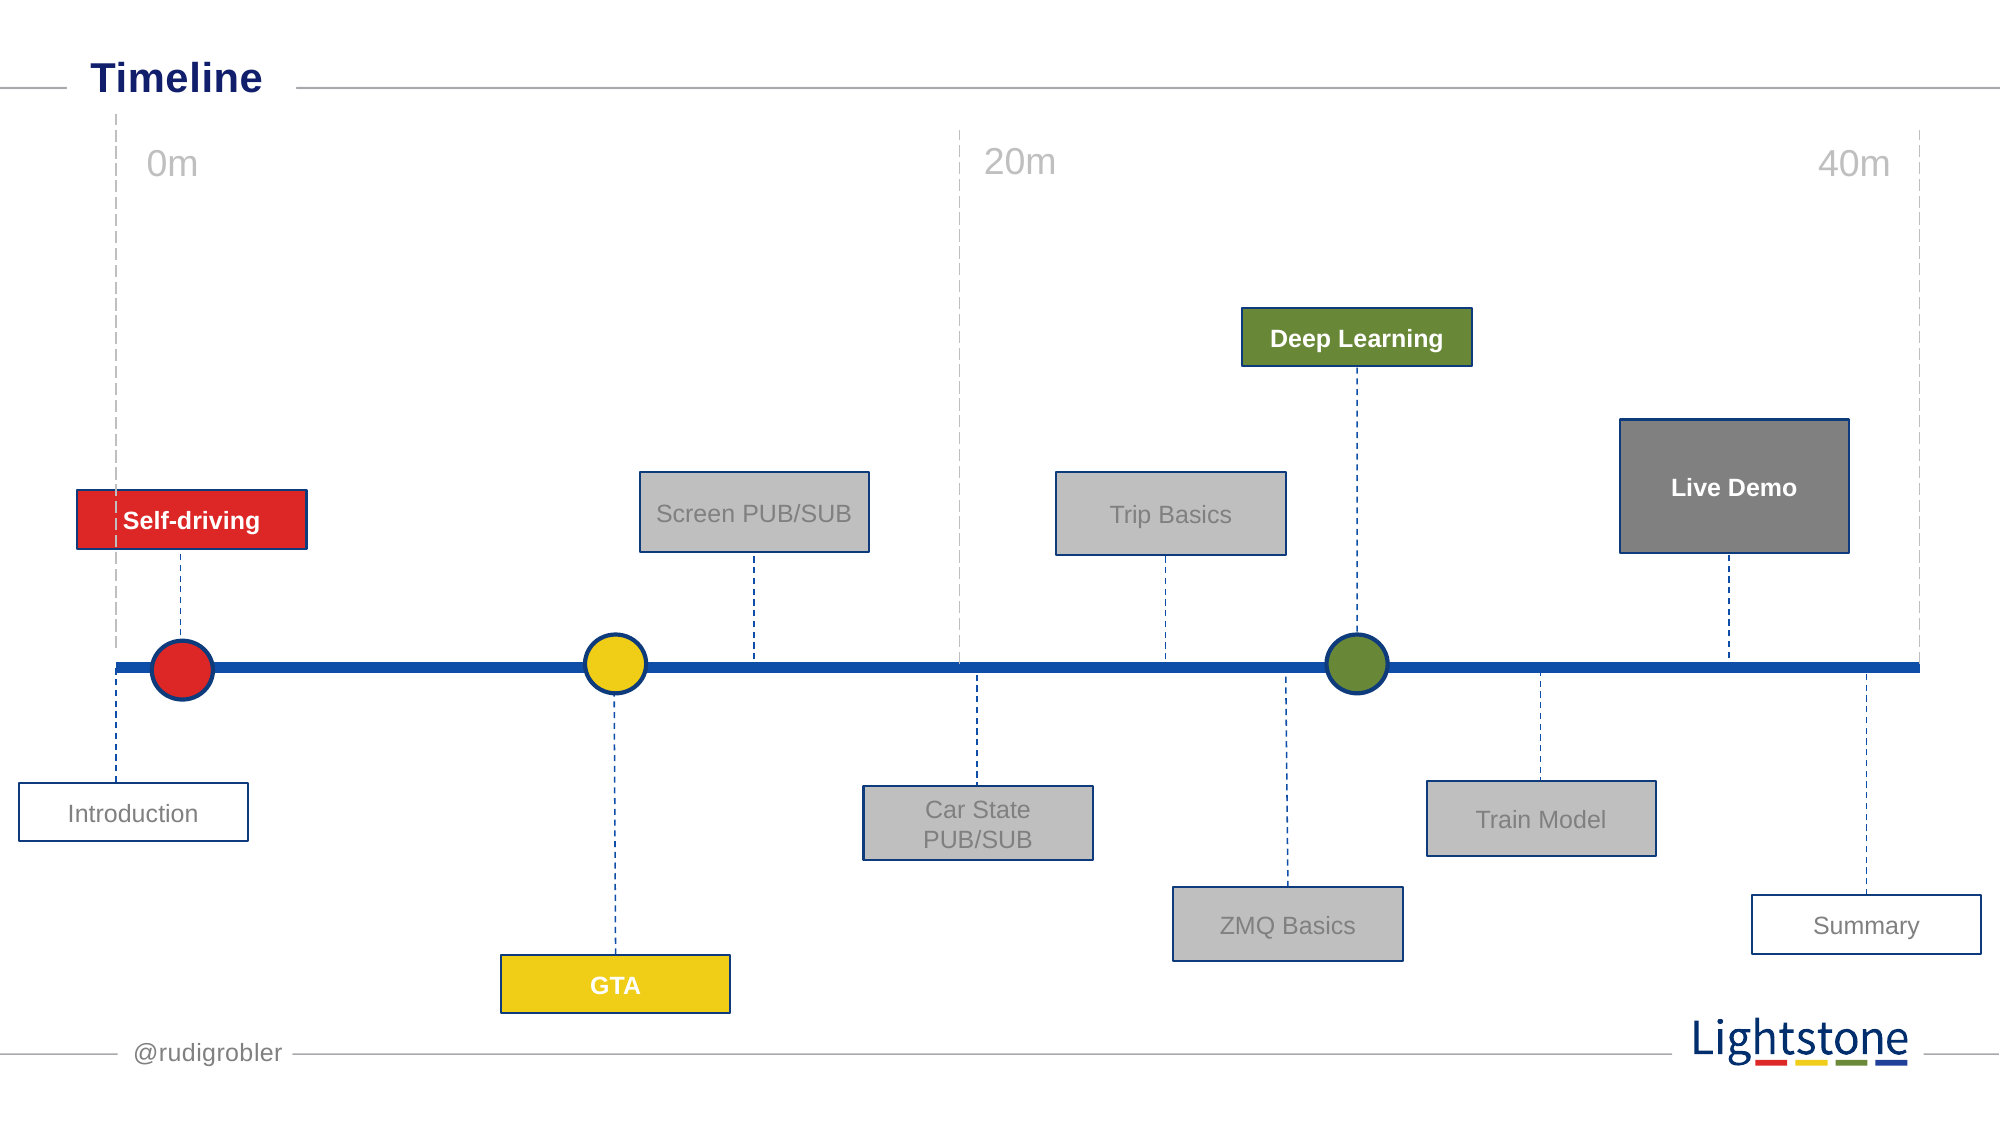

# Timeline
20m
0m
40m
Deep Learning
Live Demo
Screen PUB/SUB
Trip Basics
Self-driving

Train Model
Introduction
Car State PUB/SUB
ZMQ Basics
Summary
GTA